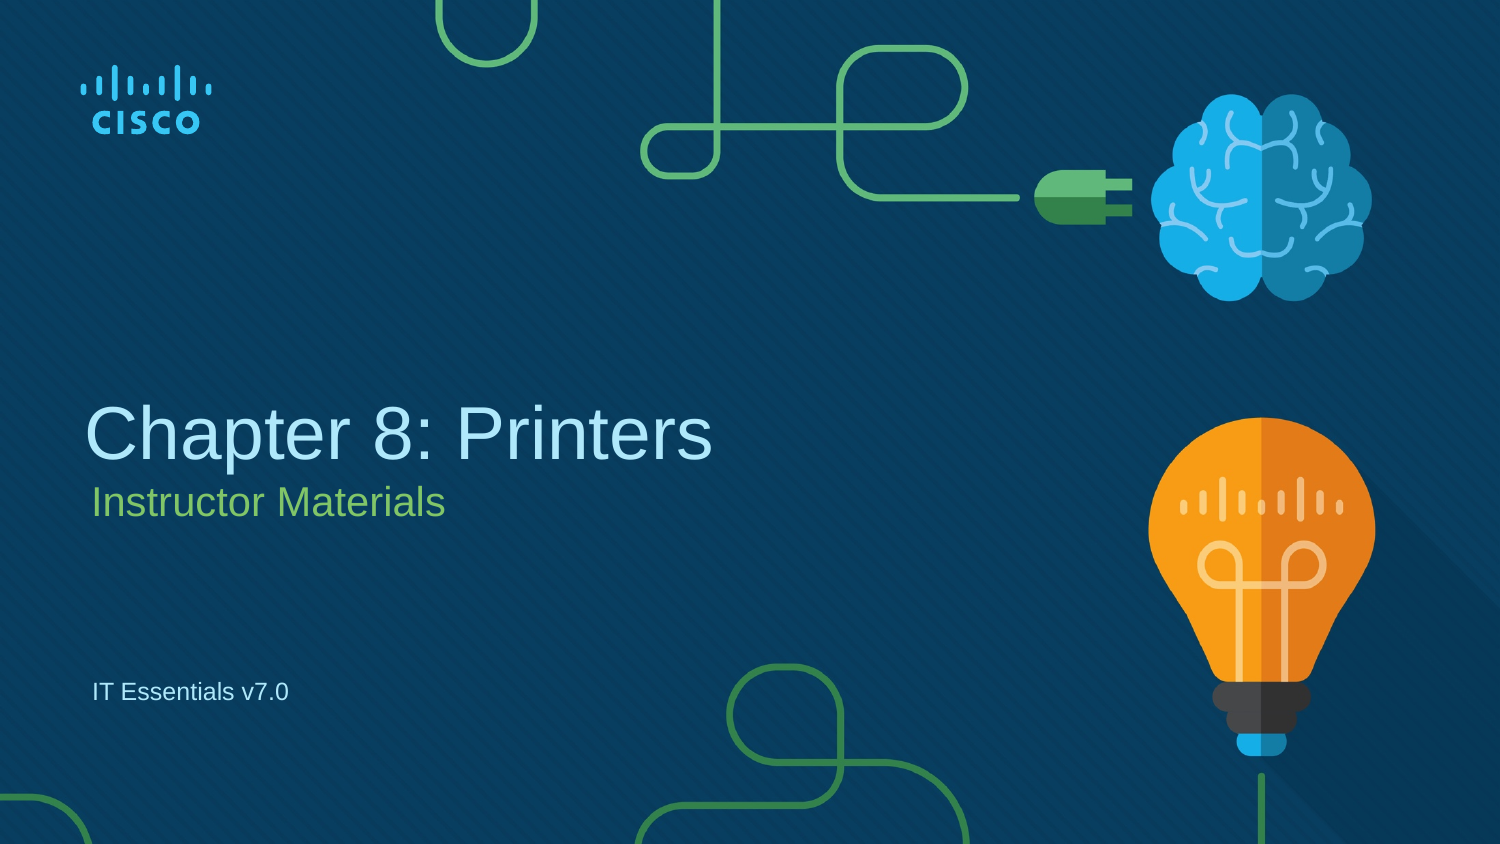

# Chapter 8: Printers
Instructor Materials
IT Essentials v7.0